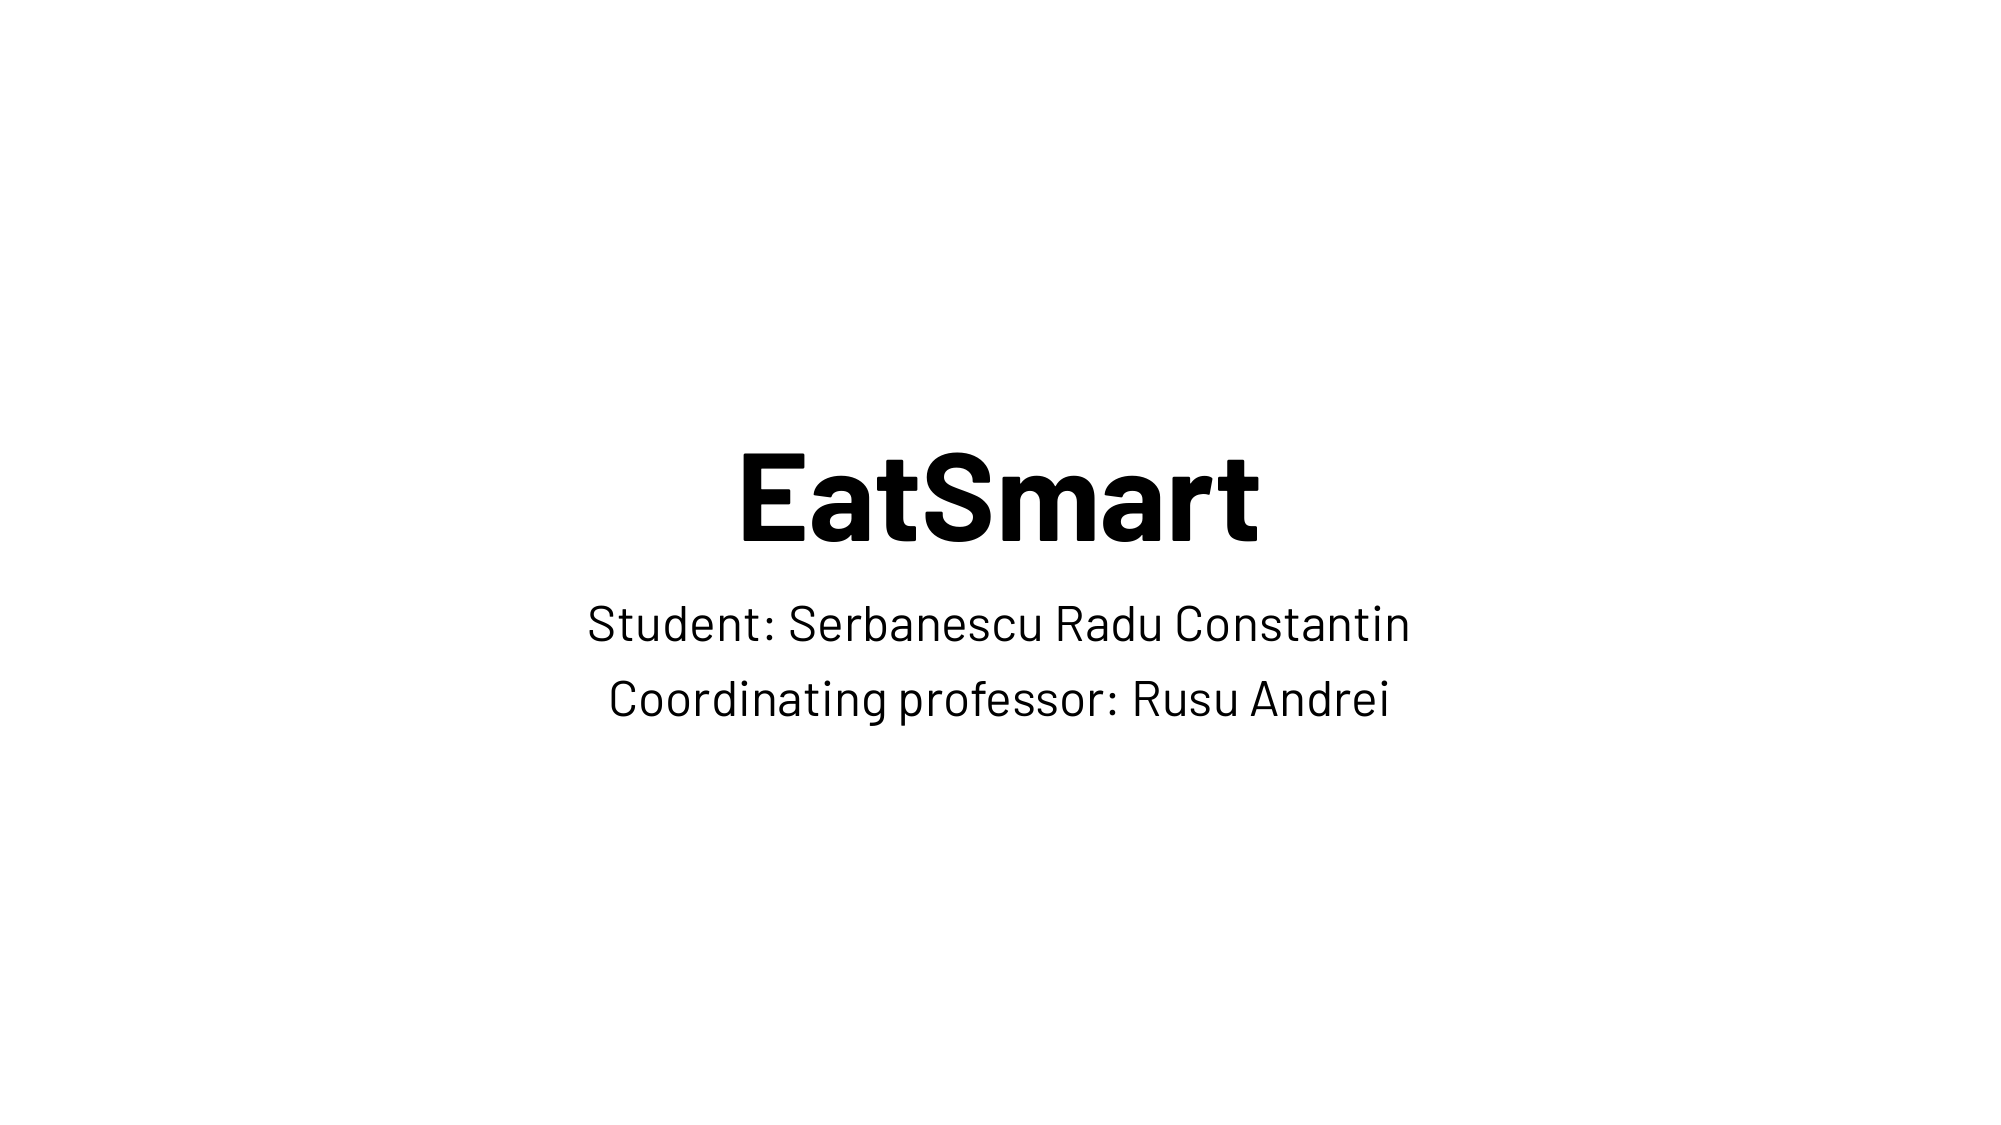

# EatSmart
Student: Serbanescu Radu Constantin
Coordinating professor: Rusu Andrei